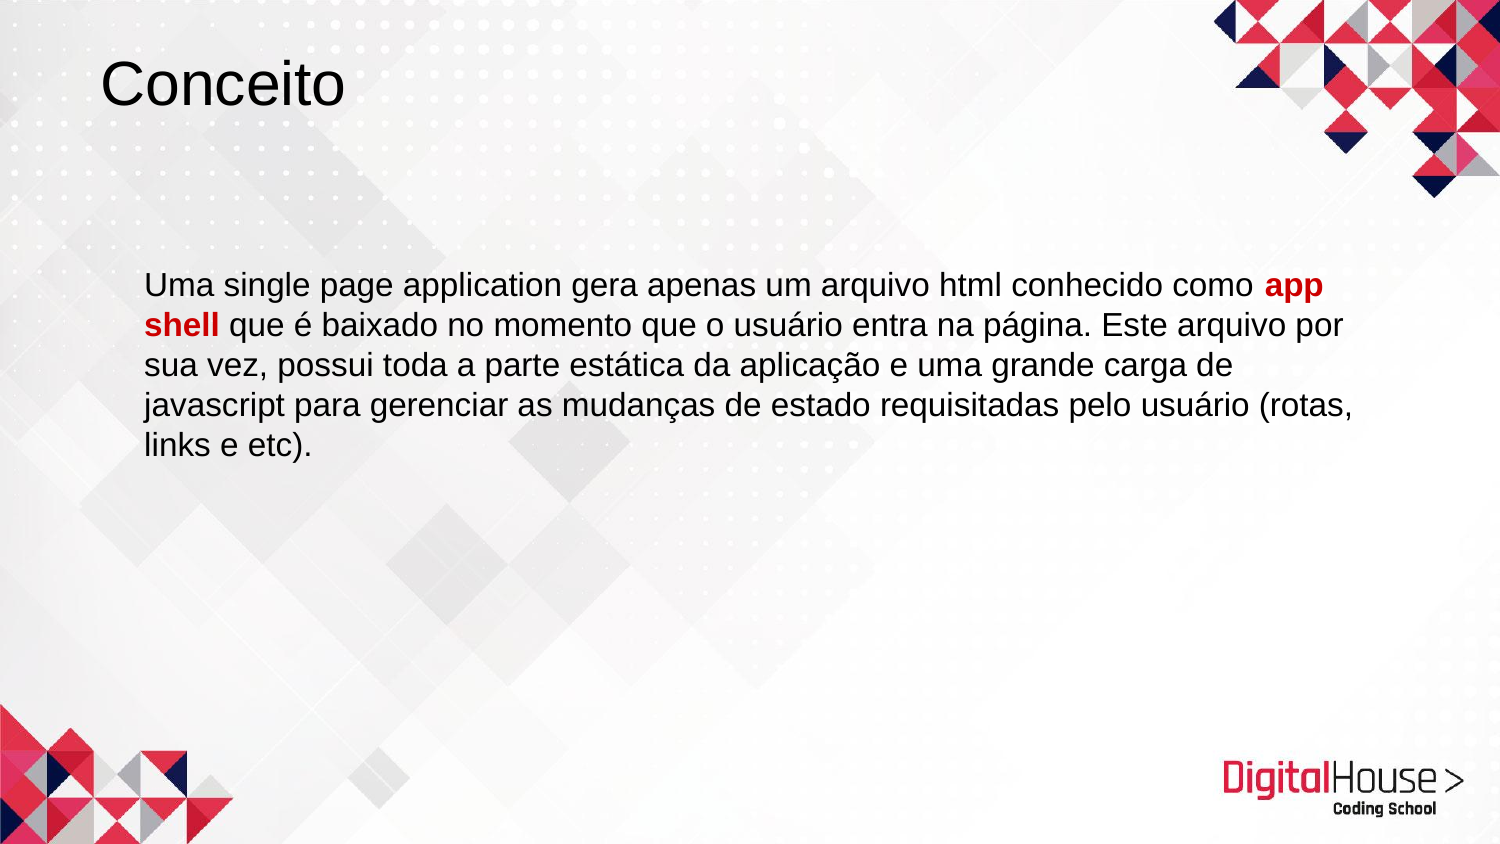

# Conceito

Uma single page application gera apenas um arquivo html conhecido como app shell que é baixado no momento que o usuário entra na página. Este arquivo por sua vez, possui toda a parte estática da aplicação e uma grande carga de javascript para gerenciar as mudanças de estado requisitadas pelo usuário (rotas, links e etc).